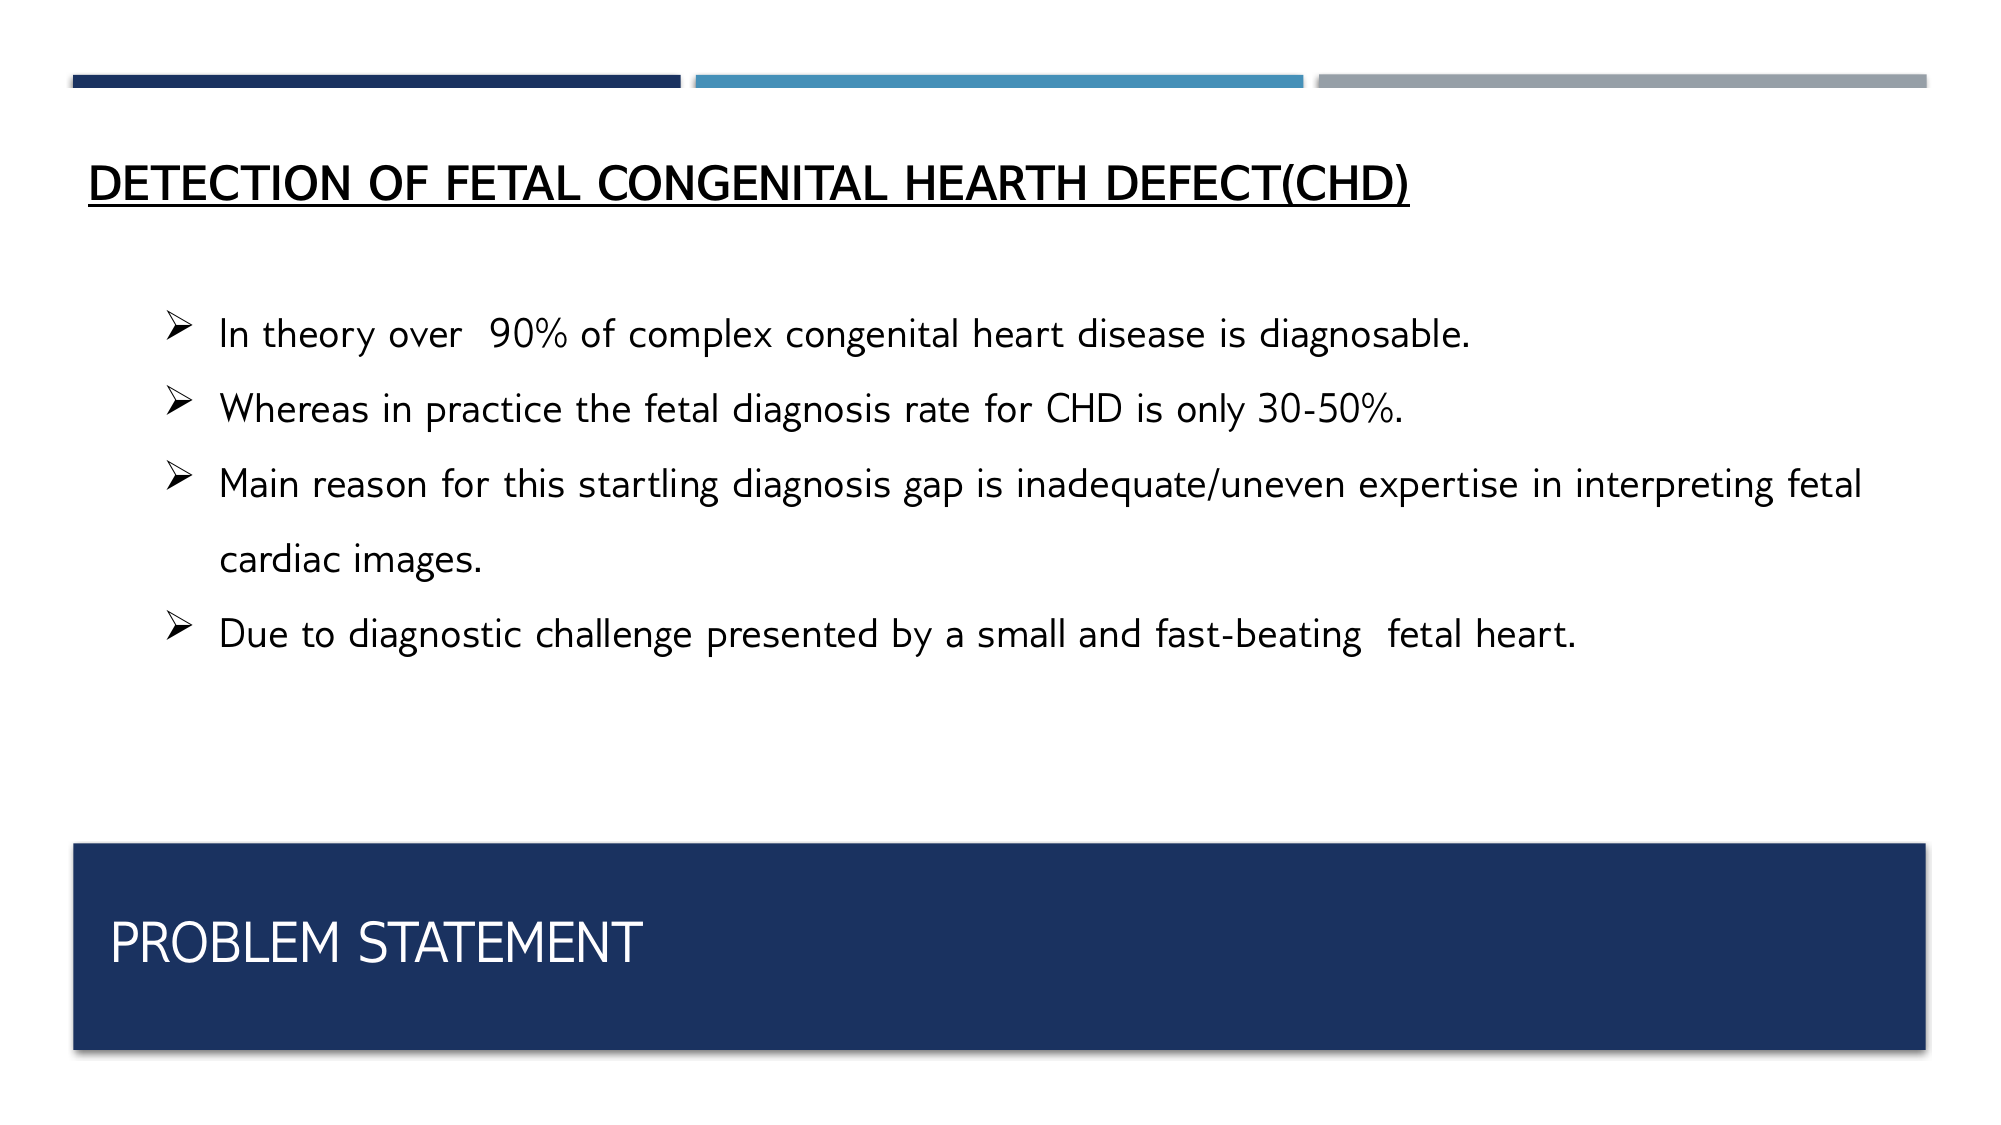

DETECTION OF FETAL CONGENITAL HEARTH DEFECT(CHD)
In theory over  90% of complex congenital heart disease is diagnosable.
Whereas in practice the fetal diagnosis rate for CHD is only 30-50%.
Main reason for this startling diagnosis gap is inadequate/uneven expertise in interpreting fetal cardiac images.
Due to diagnostic challenge presented by a small and fast-beating  fetal heart.

# PROBLEM STATEMENT